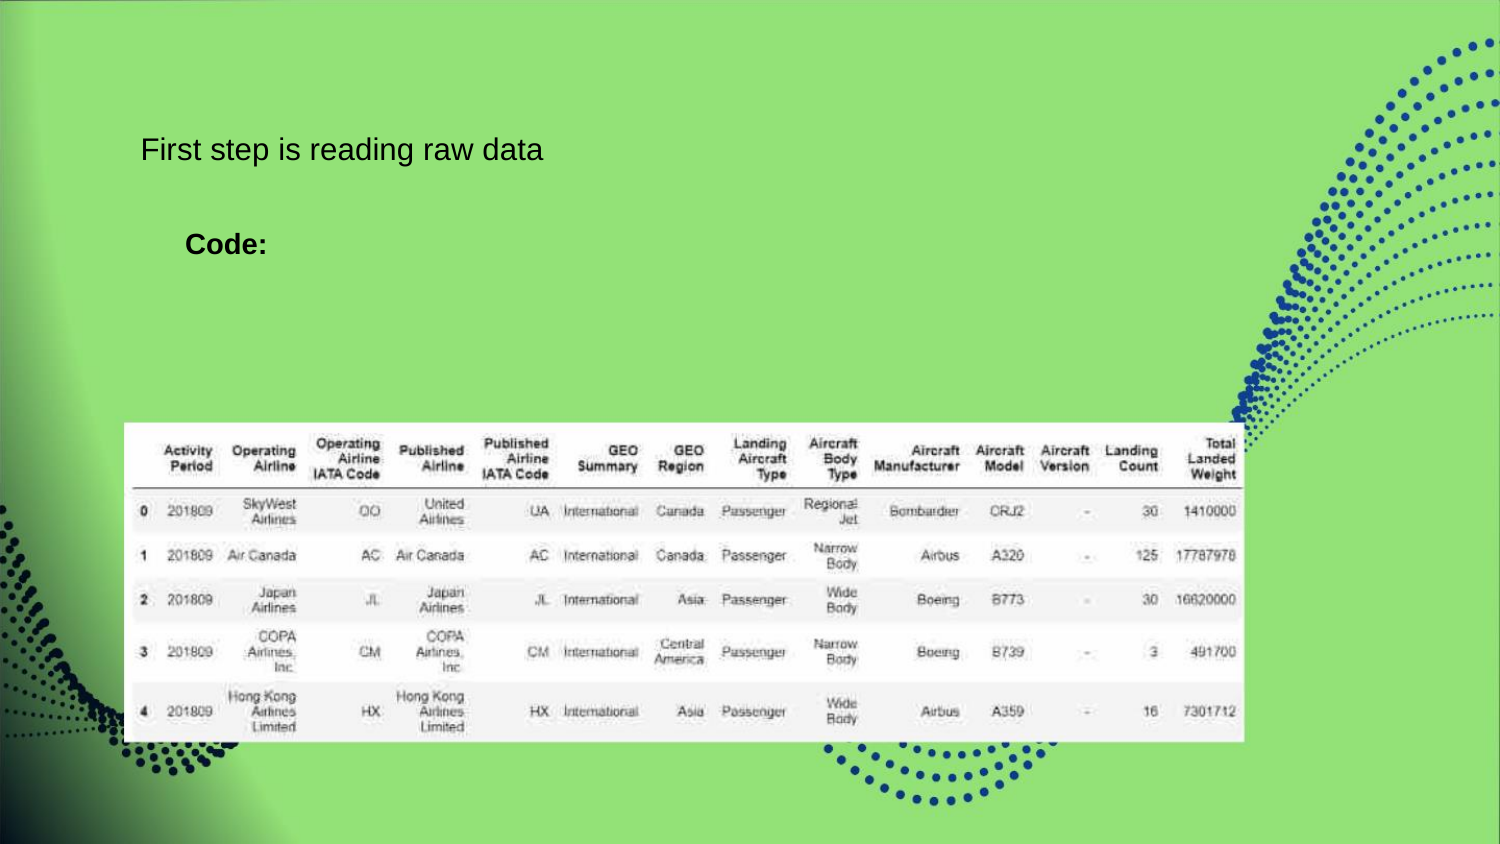

First step is reading raw data
Code: